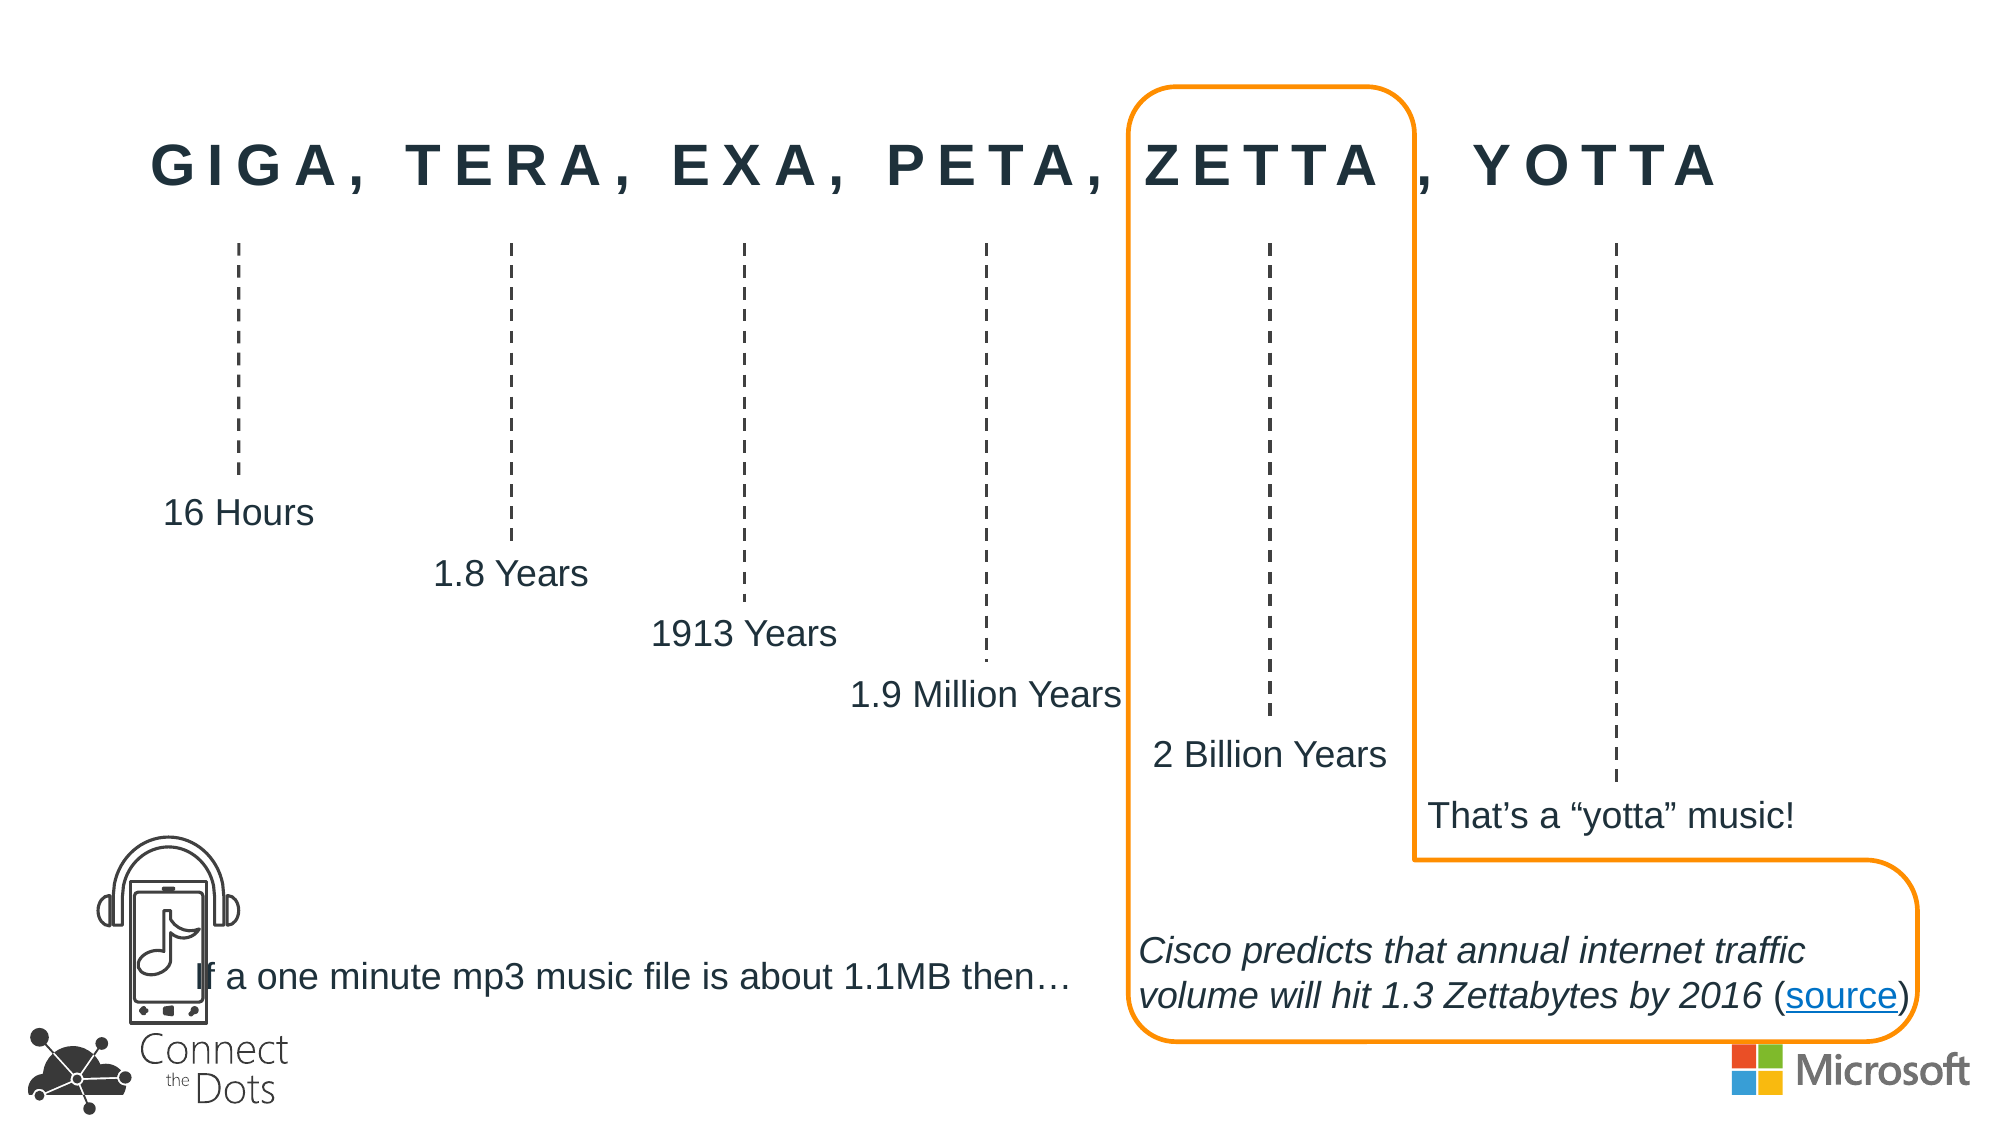

# Giga, tera, exa, peta, zetta , yotta

Cisco predicts that annual internet traffic
volume will hit 1.3 Zettabytes by 2016 (source)
16 Hours
1.8 Years
1913 Years
1.9 Million Years
2 Billion Years
That’s a “yotta” music!

If a one minute mp3 music file is about 1.1MB then…